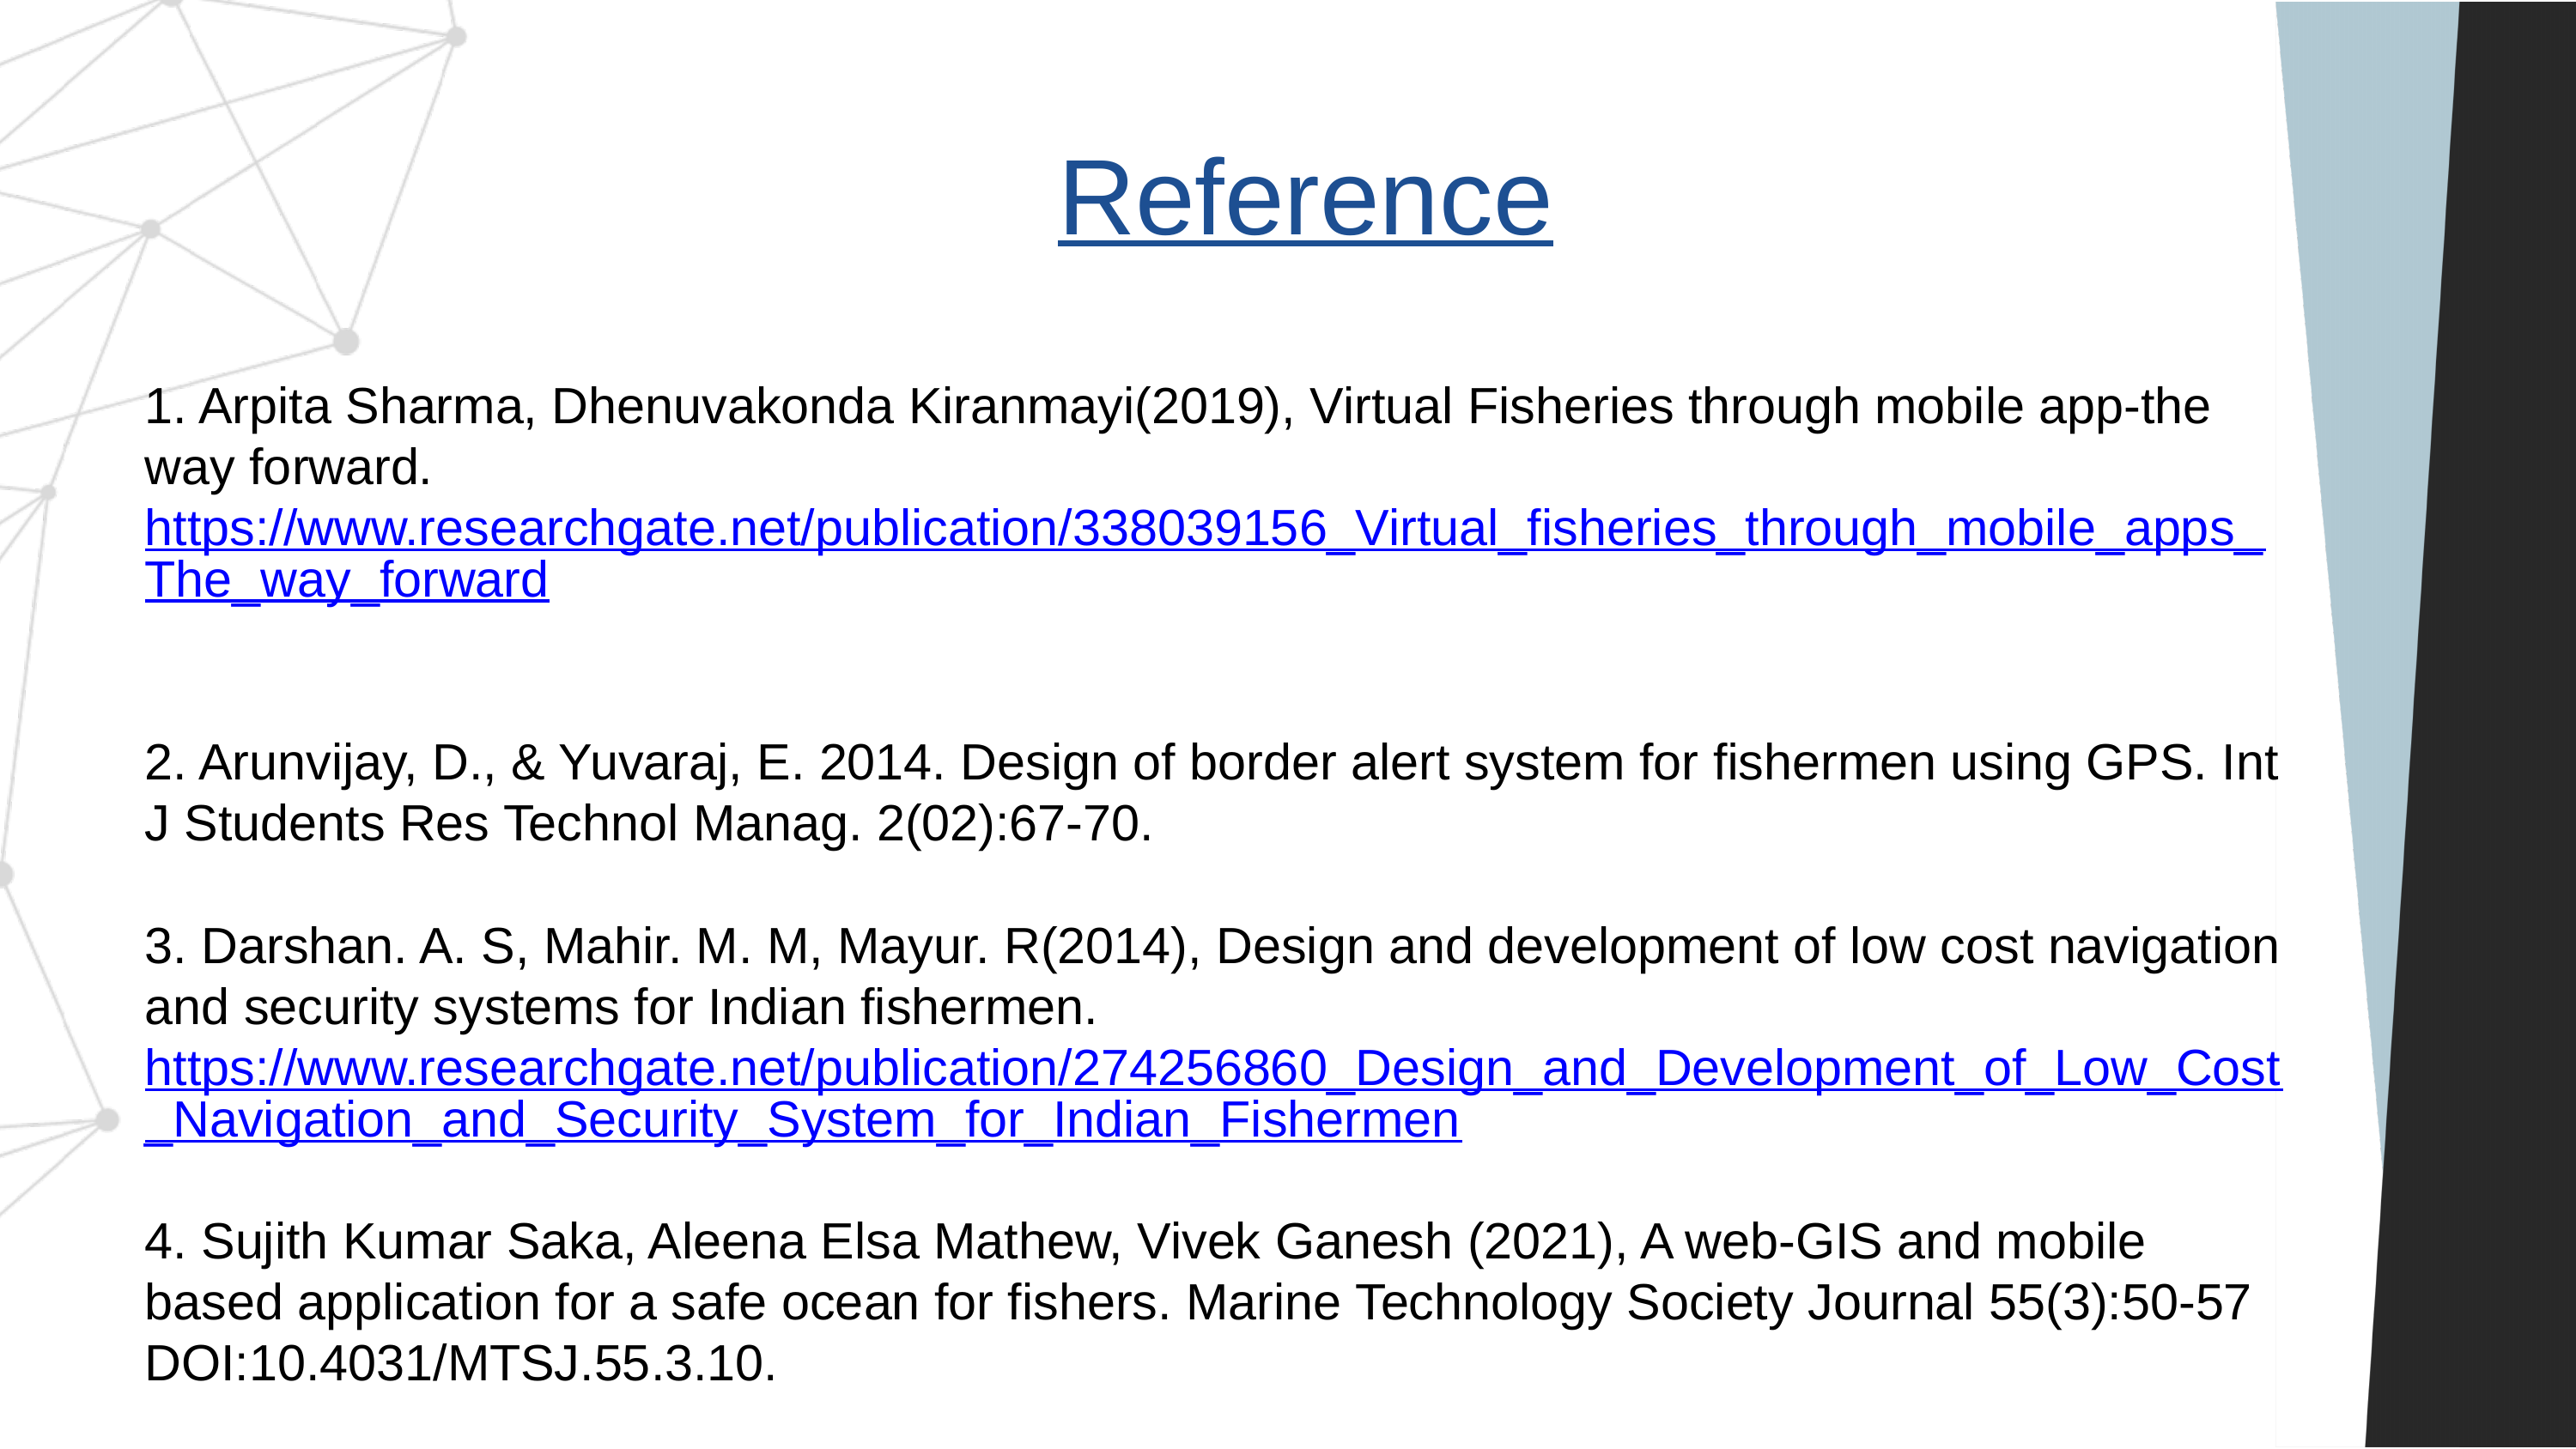

Reference
1. Arpita Sharma, Dhenuvakonda Kiranmayi(2019), Virtual Fisheries through mobile app-the way forward.https://www.researchgate.net/publication/338039156_Virtual_fisheries_through_mobile_apps_The_way_forward

2. Arunvijay, D., & Yuvaraj, E. 2014. Design of border alert system for ﬁshermen using GPS. Int J Students Res Technol Manag. 2(02):67-70.

3. Darshan. A. S, Mahir. M. M, Mayur. R(2014), Design and development of low cost navigation and security systems for Indian fishermen.
https://www.researchgate.net/publication/274256860_Design_and_Development_of_Low_Cost_Navigation_and_Security_System_for_Indian_Fishermen

4. Sujith Kumar Saka, Aleena Elsa Mathew, Vivek Ganesh (2021), A web-GIS and mobile based application for a safe ocean for fishers. Marine Technology Society Journal 55(3):50-57
DOI:10.4031/MTSJ.55.3.10.